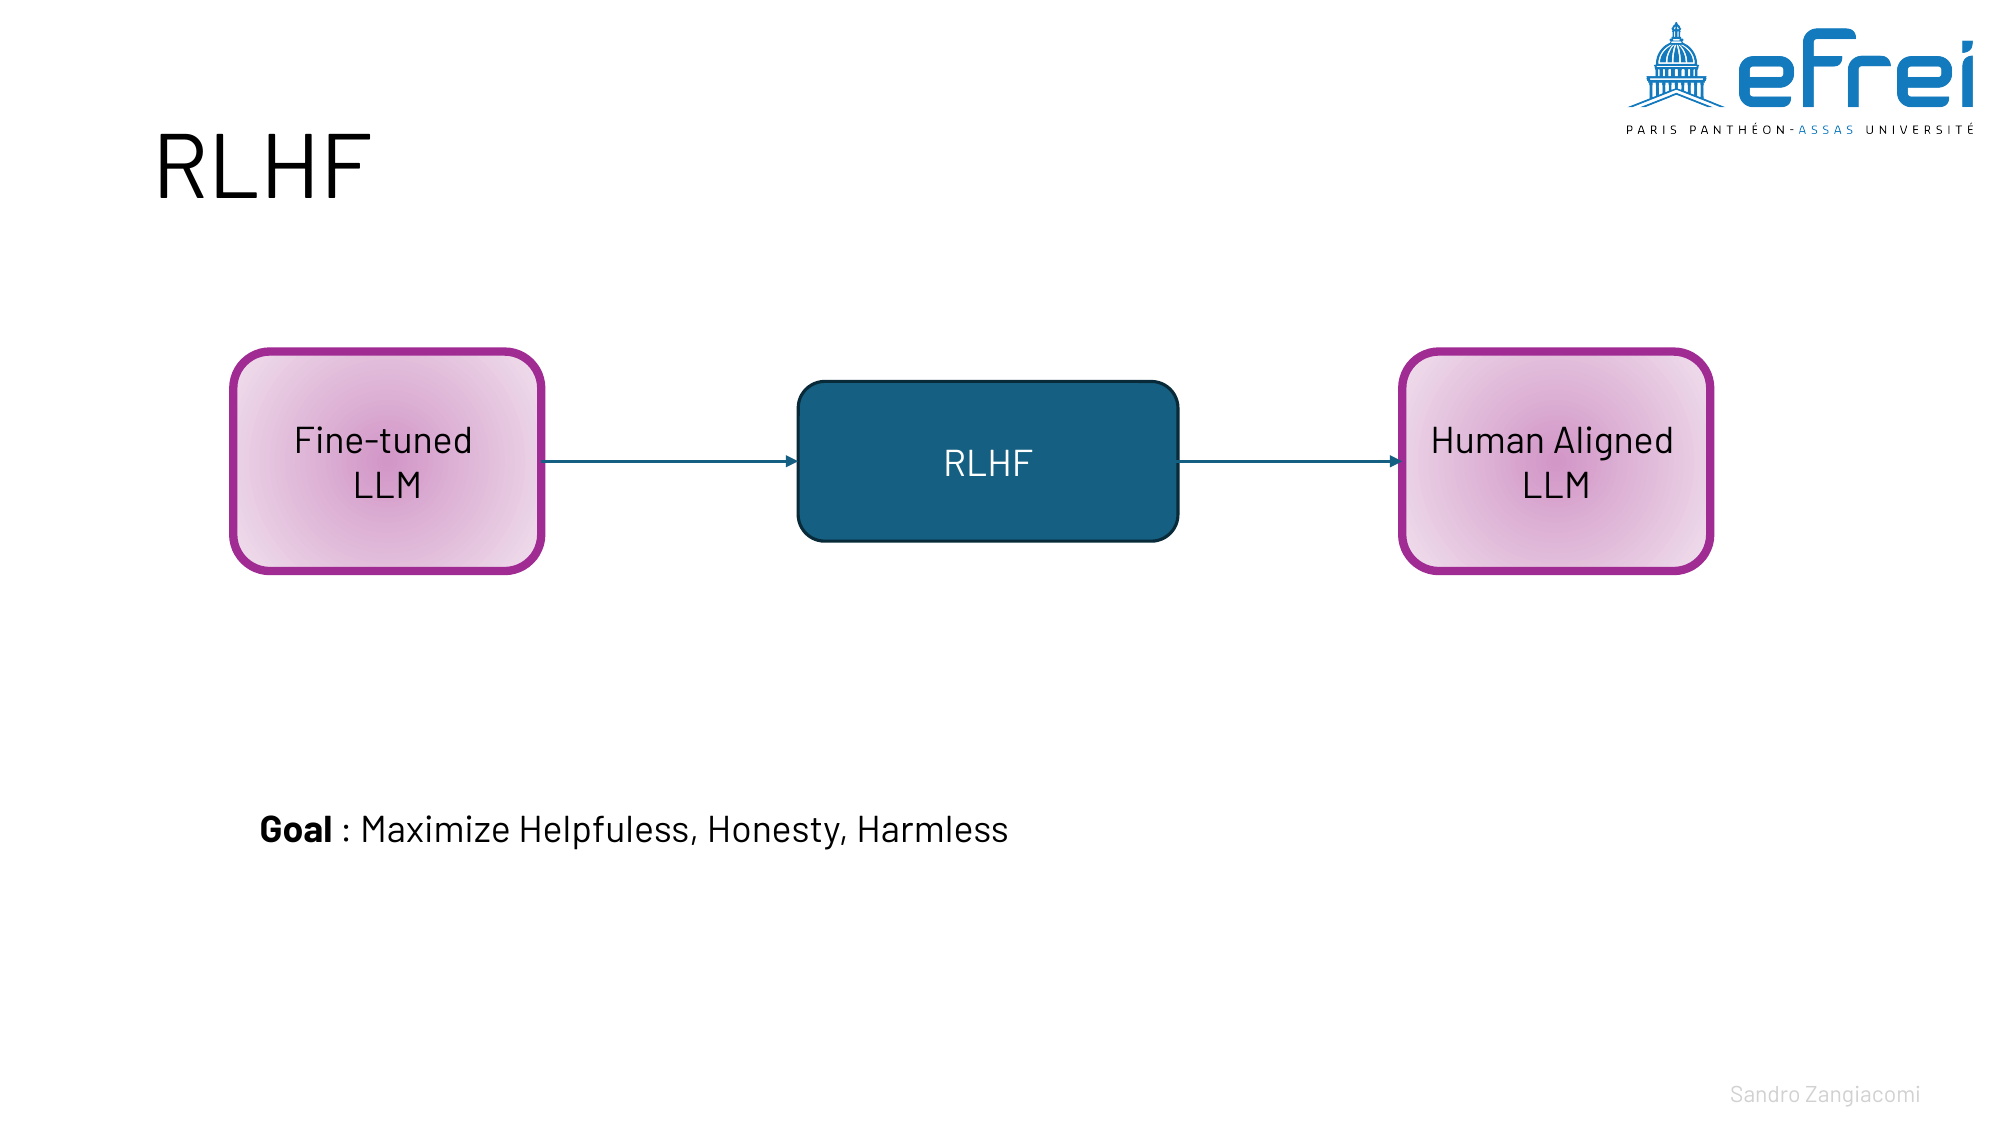

# RLHF
Fine-tuned
LLM
Human Aligned
LLM
RLHF

Goal : Maximize Helpfuless, Honesty, Harmless